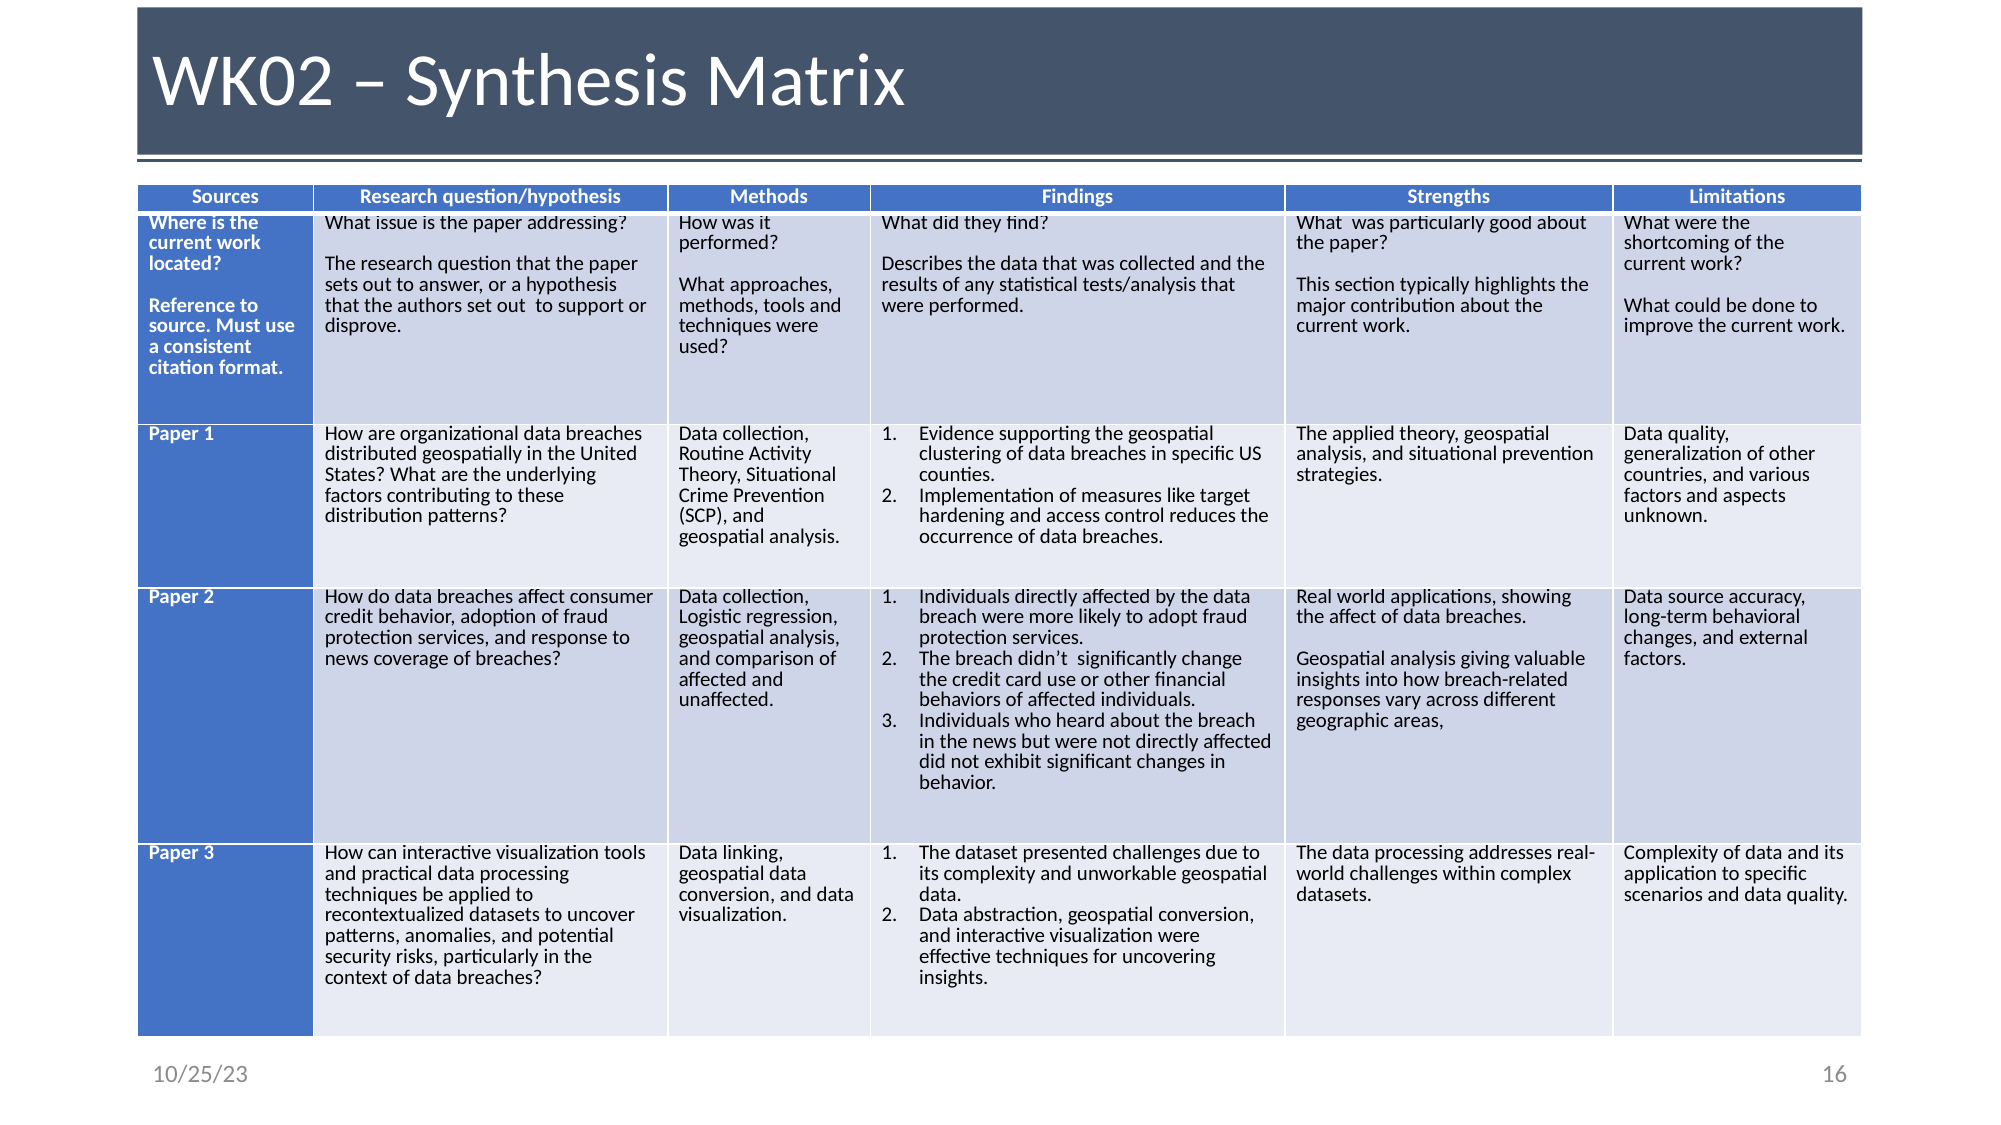

# WK02 – Synthesis Matrix

| Sources | Research question/hypothesis | Methods | Findings | Strengths | Limitations |
| --- | --- | --- | --- | --- | --- |
| Where is the current work located?   Reference to source. Must use a consistent citation format. | What issue is the paper addressing?   The research question that the paper sets out to answer, or a hypothesis that the authors set out to support or disprove. | How was it performed?   What approaches, methods, tools and techniques were used? | What did they find?   Describes the data that was collected and the results of any statistical tests/analysis that were performed. | What was particularly good about the paper?   This section typically highlights the major contribution about the current work. | What were the shortcoming of the current work?   What could be done to improve the current work. |
| Paper 1 | How are organizational data breaches distributed geospatially in the United States? What are the underlying factors contributing to these distribution patterns? | Data collection, Routine Activity Theory, Situational Crime Prevention (SCP), and geospatial analysis. | Evidence supporting the geospatial clustering of data breaches in specific US counties. Implementation of measures like target hardening and access control reduces the occurrence of data breaches. | The applied theory, geospatial analysis, and situational prevention strategies. | Data quality, generalization of other countries, and various factors and aspects unknown. |
| Paper 2 | How do data breaches affect consumer credit behavior, adoption of fraud protection services, and response to news coverage of breaches? | Data collection, Logistic regression, geospatial analysis, and comparison of affected and unaffected. | Individuals directly affected by the data breach were more likely to adopt fraud protection services. The breach didn’t significantly change the credit card use or other financial behaviors of affected individuals. Individuals who heard about the breach in the news but were not directly affected did not exhibit significant changes in behavior. | Real world applications, showing the affect of data breaches. Geospatial analysis giving valuable insights into how breach-related responses vary across different geographic areas, | Data source accuracy, long-term behavioral changes, and external factors. |
| Paper 3 | How can interactive visualization tools and practical data processing techniques be applied to recontextualized datasets to uncover patterns, anomalies, and potential security risks, particularly in the context of data breaches? | Data linking, geospatial data conversion, and data visualization. | The dataset presented challenges due to its complexity and unworkable geospatial data. Data abstraction, geospatial conversion, and interactive visualization were effective techniques for uncovering insights. | The data processing addresses real-world challenges within complex datasets. | Complexity of data and its application to specific scenarios and data quality. |
10/25/23
16